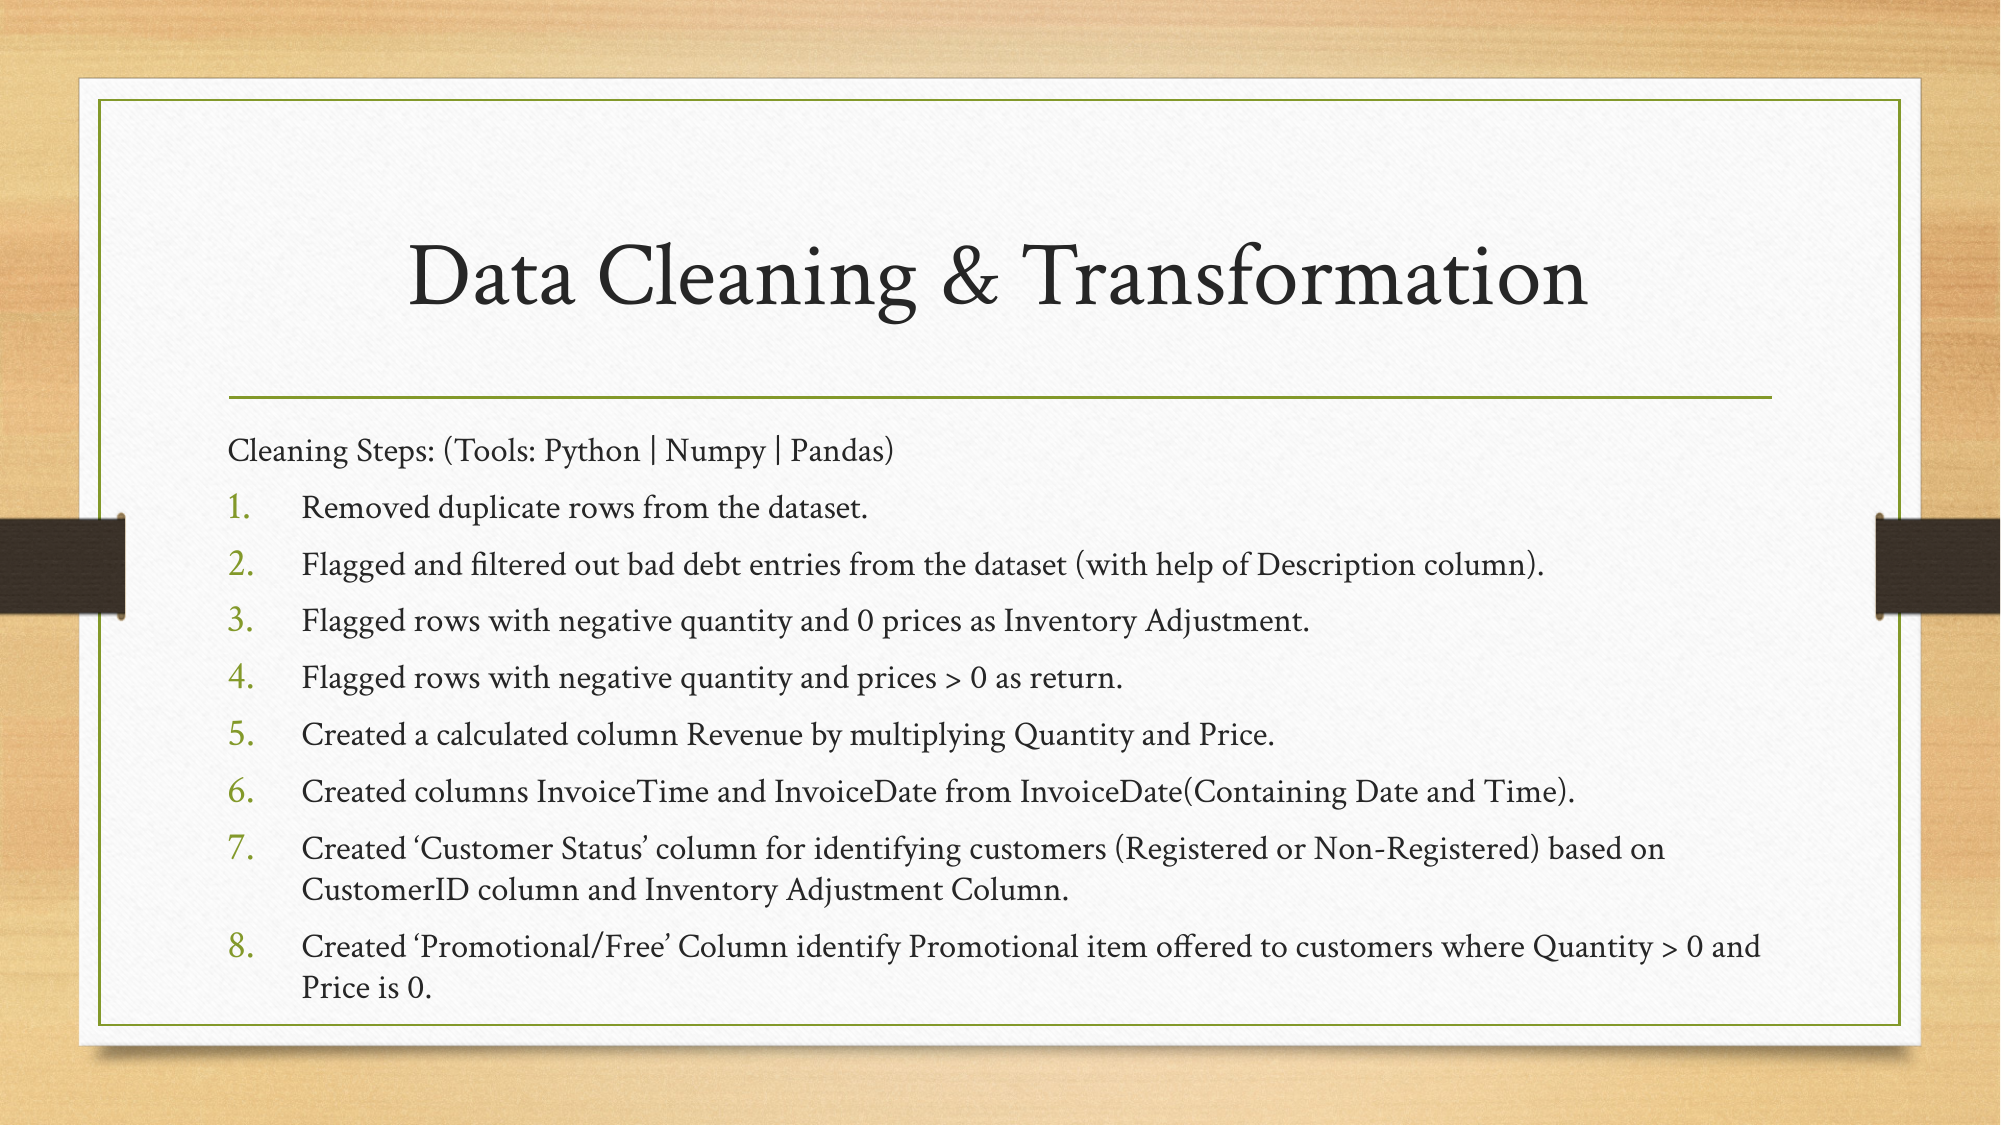

# Data Cleaning & Transformation
Cleaning Steps: (Tools: Python | Numpy | Pandas)
Removed duplicate rows from the dataset.
Flagged and filtered out bad debt entries from the dataset (with help of Description column).
Flagged rows with negative quantity and 0 prices as Inventory Adjustment.
Flagged rows with negative quantity and prices > 0 as return.
Created a calculated column Revenue by multiplying Quantity and Price.
Created columns InvoiceTime and InvoiceDate from InvoiceDate(Containing Date and Time).
Created ‘Customer Status’ column for identifying customers (Registered or Non-Registered) based on CustomerID column and Inventory Adjustment Column.
Created ‘Promotional/Free’ Column identify Promotional item offered to customers where Quantity > 0 and Price is 0.